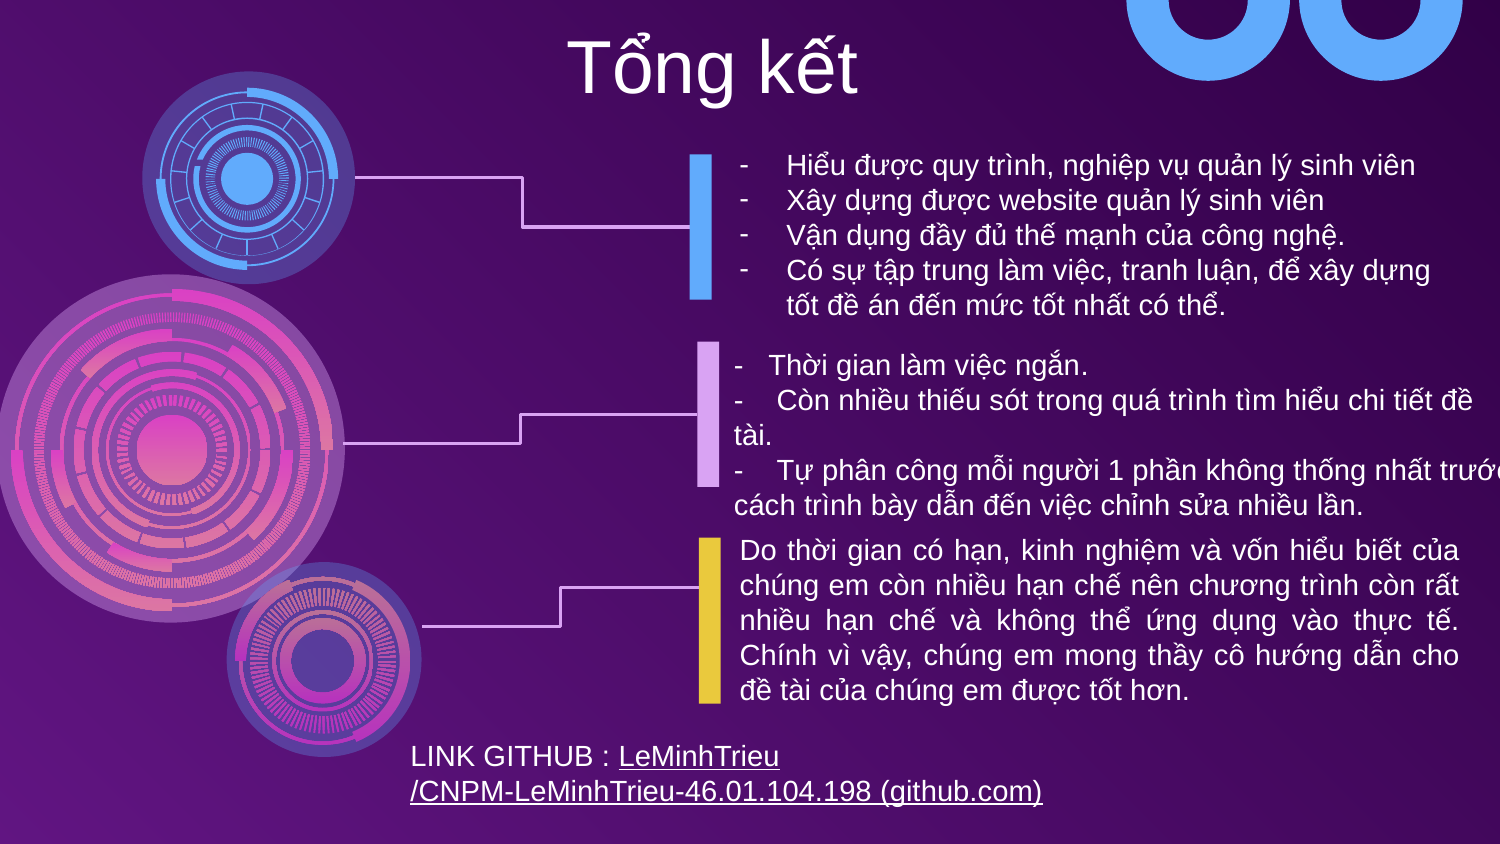

# Tổng kết

Hiểu được quy trình, nghiệp vụ quản lý sinh viên
Xây dựng được website quản lý sinh viên
Vận dụng đầy đủ thế mạnh của công nghệ.
Có sự tập trung làm việc, tranh luận, để xây dựng tốt đề án đến mức tốt nhất có thể.

-   Thời gian làm việc ngắn.
-    Còn nhiều thiếu sót trong quá trình tìm hiểu chi tiết đề tài.
-    Tự phân công mỗi người 1 phần không thống nhất trước cách trình bày dẫn đến việc chỉnh sửa nhiều lần.

Do thời gian có hạn, kinh nghiệm và vốn hiểu biết của chúng em còn nhiều hạn chế nên chương trình còn rất nhiều hạn chế và không thể ứng dụng vào thực tế. Chính vì vậy, chúng em mong thầy cô hướng dẫn cho đề tài của chúng em được tốt hơn.

LINK GITHUB : LeMinhTrieu/CNPM-LeMinhTrieu-46.01.104.198 (github.com)